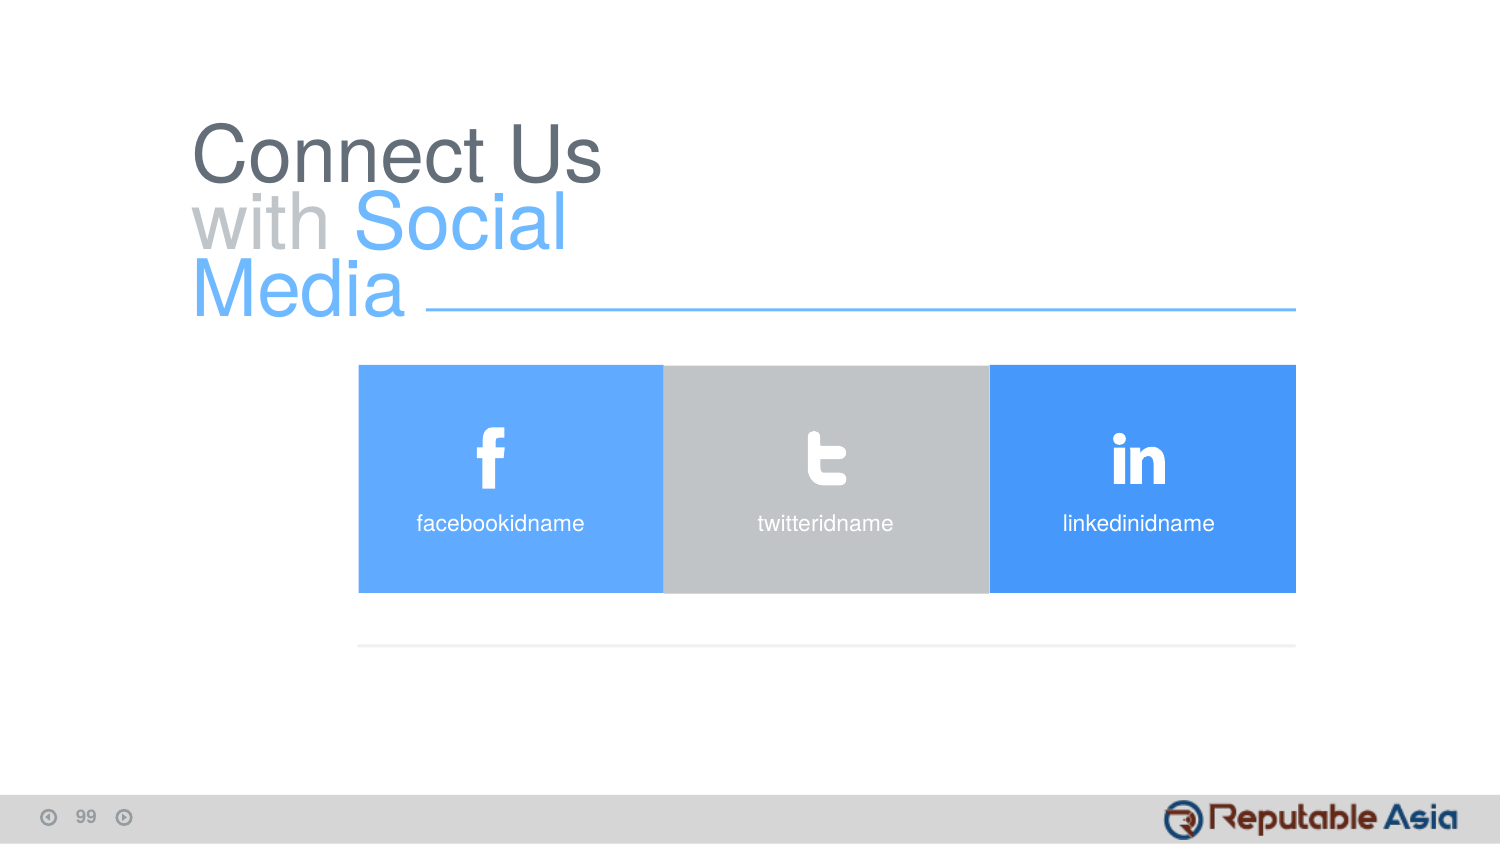

Connect Us
with Social Media

facebookidname
twitteridname
linkedinidname

99